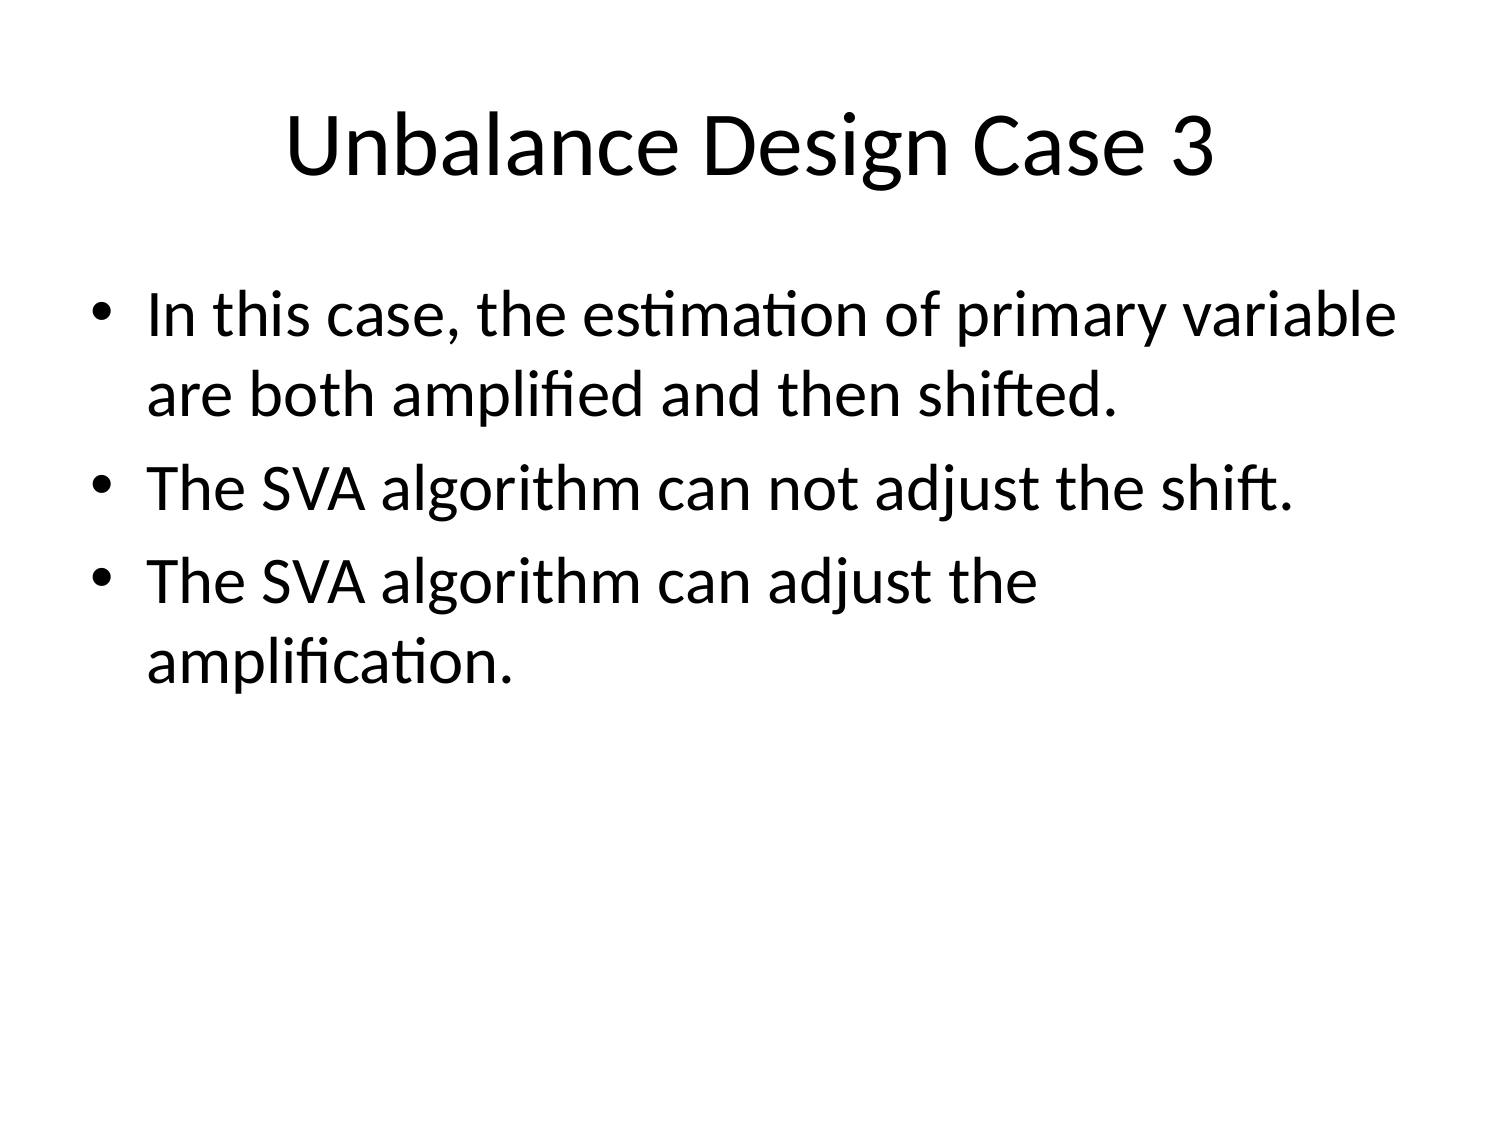

# Unbalance Design Case 3
In this case, the estimation of primary variable are both amplified and then shifted.
The SVA algorithm can not adjust the shift.
The SVA algorithm can adjust the amplification.